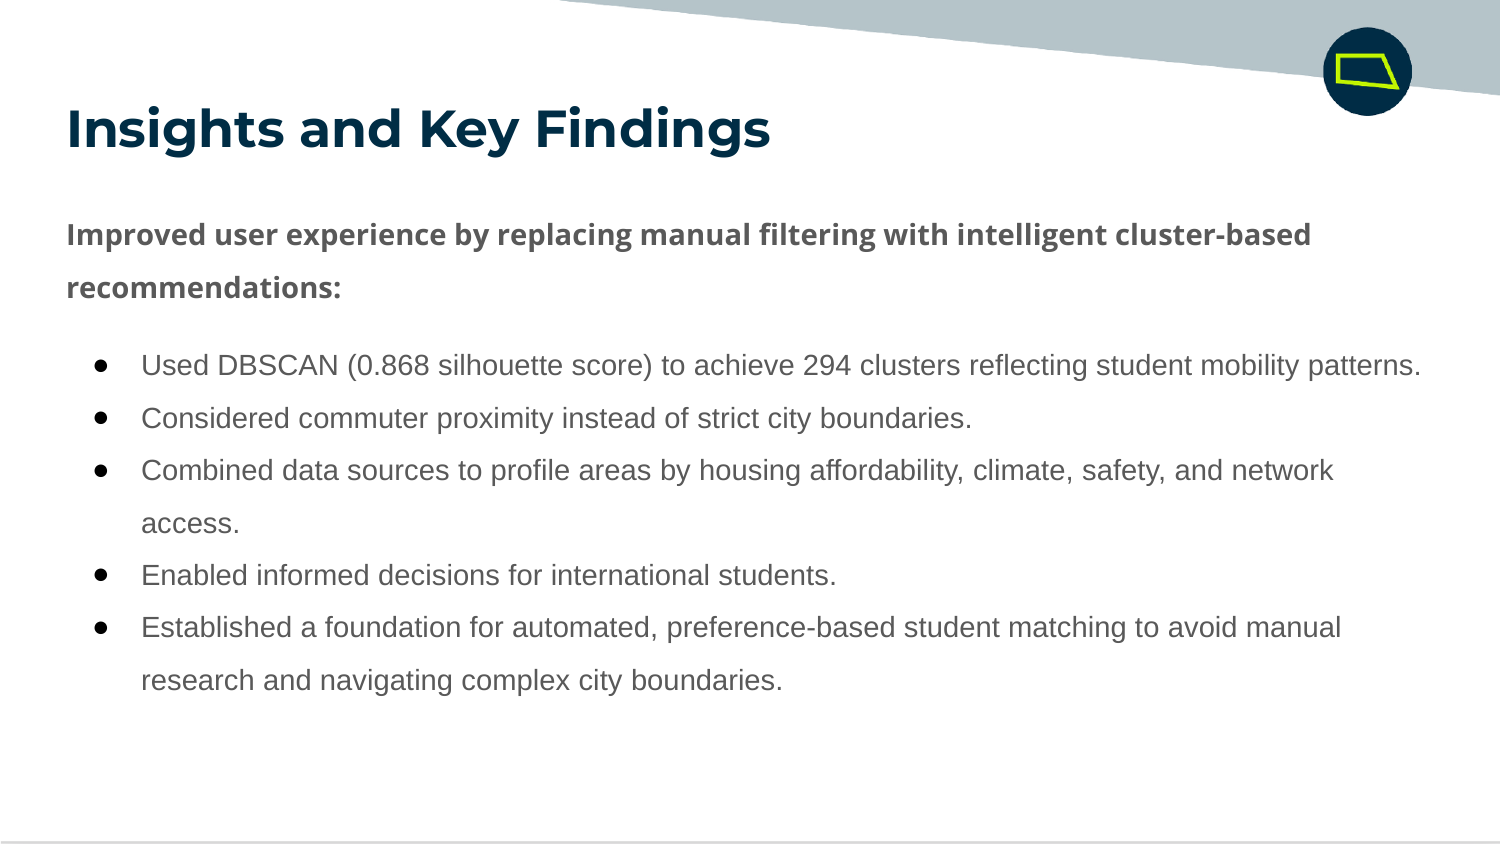

Insights and Key Findings
Improved user experience by replacing manual filtering with intelligent cluster-based recommendations:
Used DBSCAN (0.868 silhouette score) to achieve 294 clusters reflecting student mobility patterns.
Considered commuter proximity instead of strict city boundaries.
Combined data sources to profile areas by housing affordability, climate, safety, and network access.
Enabled informed decisions for international students.
Established a foundation for automated, preference-based student matching to avoid manual research and navigating complex city boundaries.